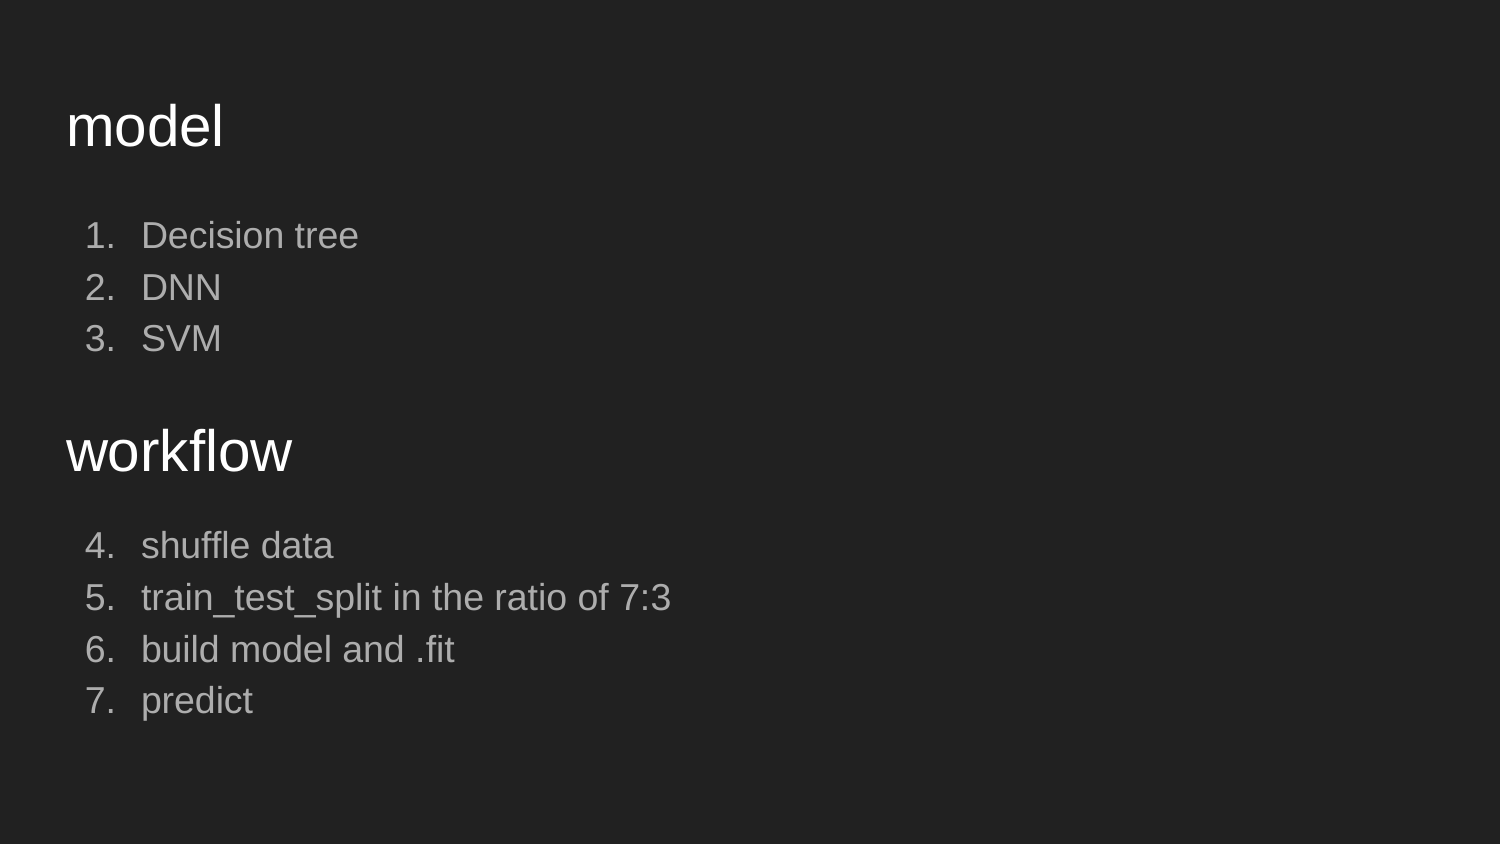

# model

Decision tree
DNN
SVM

shuffle data
train_test_split in the ratio of 7:3
build model and .fit
predict
workflow